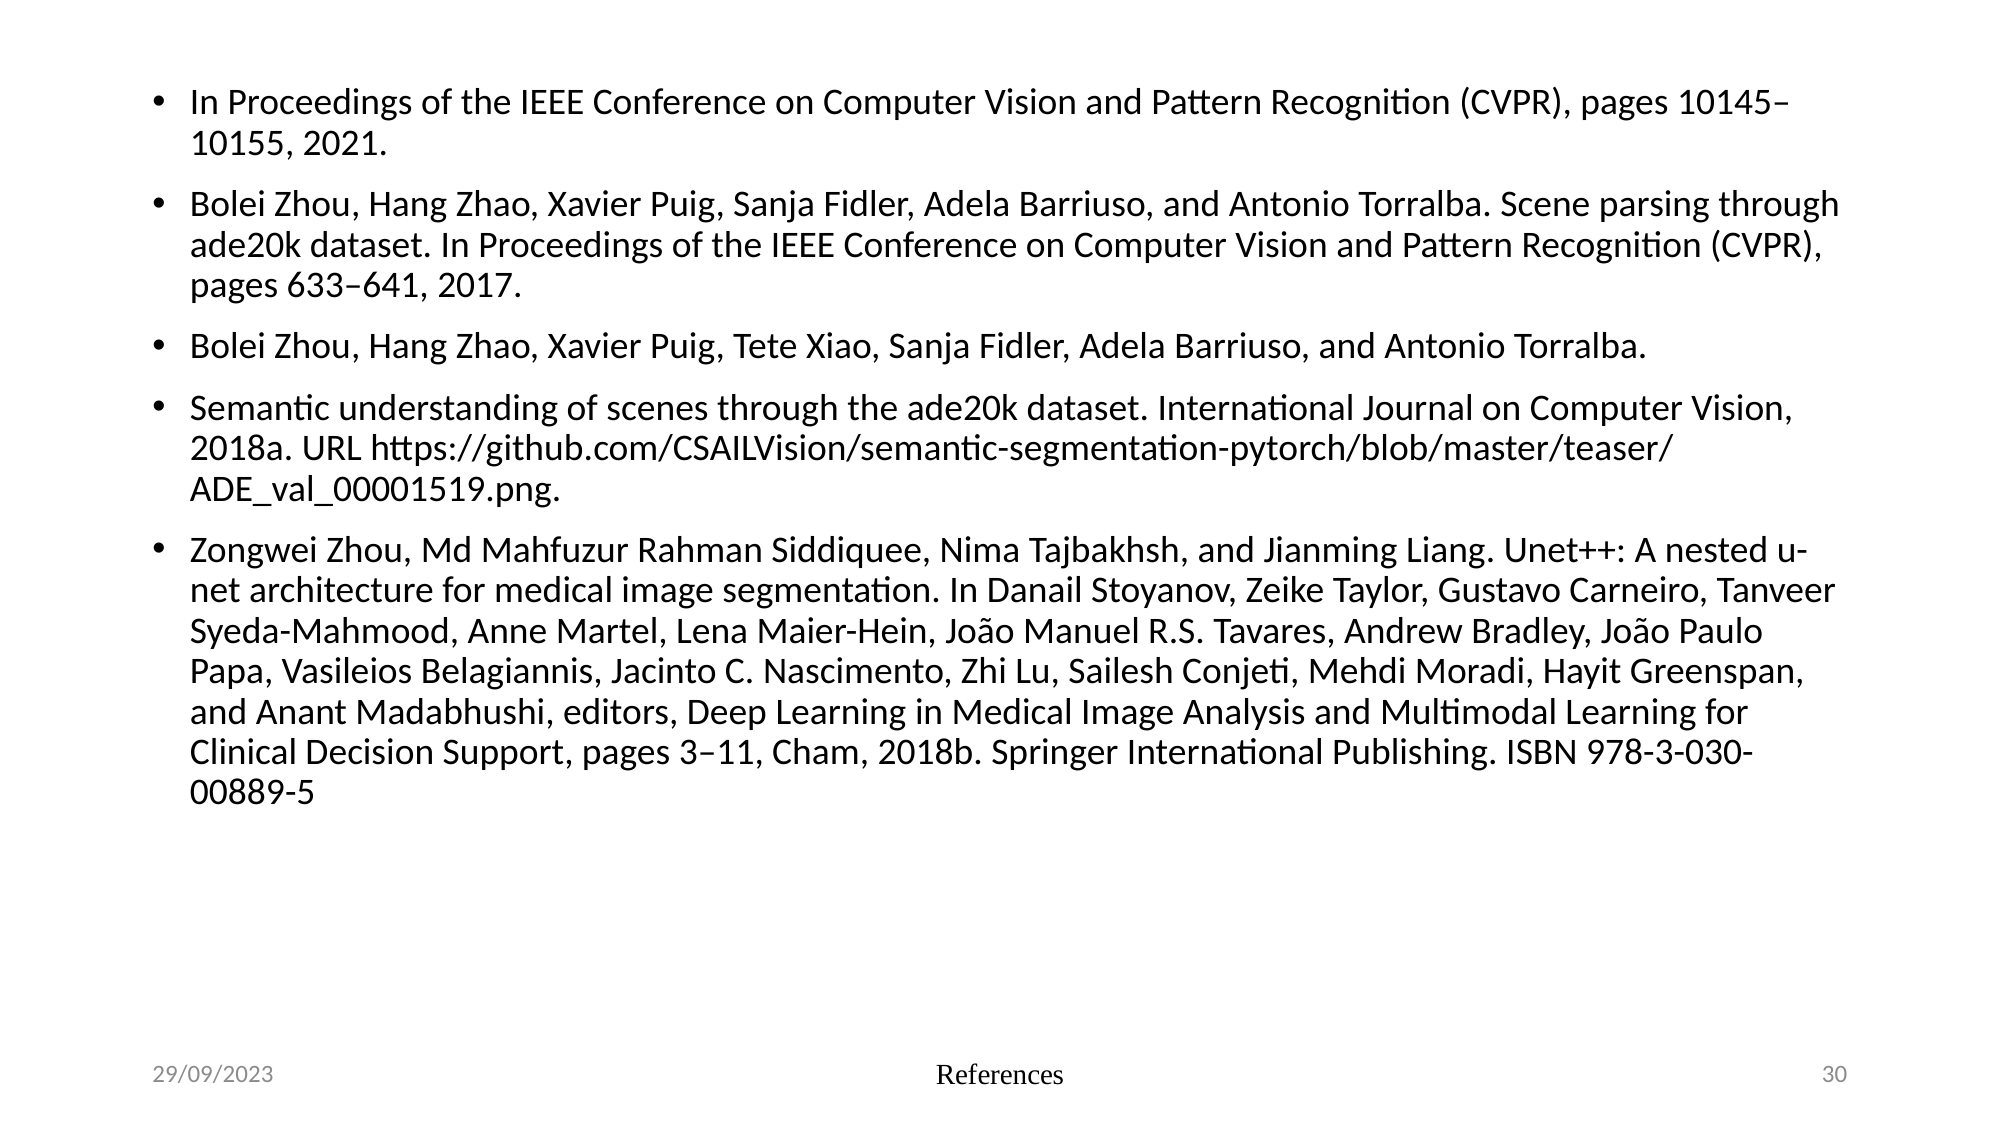

In Proceedings of the IEEE Conference on Computer Vision and Pattern Recognition (CVPR), pages 10145–10155, 2021.
Bolei Zhou, Hang Zhao, Xavier Puig, Sanja Fidler, Adela Barriuso, and Antonio Torralba. Scene parsing through ade20k dataset. In Proceedings of the IEEE Conference on Computer Vision and Pattern Recognition (CVPR), pages 633–641, 2017.
Bolei Zhou, Hang Zhao, Xavier Puig, Tete Xiao, Sanja Fidler, Adela Barriuso, and Antonio Torralba.
Semantic understanding of scenes through the ade20k dataset. International Journal on Computer Vision, 2018a. URL https://github.com/CSAILVision/semantic-segmentation-pytorch/blob/master/teaser/ADE_val_00001519.png.
Zongwei Zhou, Md Mahfuzur Rahman Siddiquee, Nima Tajbakhsh, and Jianming Liang. Unet++: A nested u-net architecture for medical image segmentation. In Danail Stoyanov, Zeike Taylor, Gustavo Carneiro, Tanveer Syeda-Mahmood, Anne Martel, Lena Maier-Hein, João Manuel R.S. Tavares, Andrew Bradley, João Paulo Papa, Vasileios Belagiannis, Jacinto C. Nascimento, Zhi Lu, Sailesh Conjeti, Mehdi Moradi, Hayit Greenspan, and Anant Madabhushi, editors, Deep Learning in Medical Image Analysis and Multimodal Learning for Clinical Decision Support, pages 3–11, Cham, 2018b. Springer International Publishing. ISBN 978-3-030-00889-5

29/09/2023
References
30